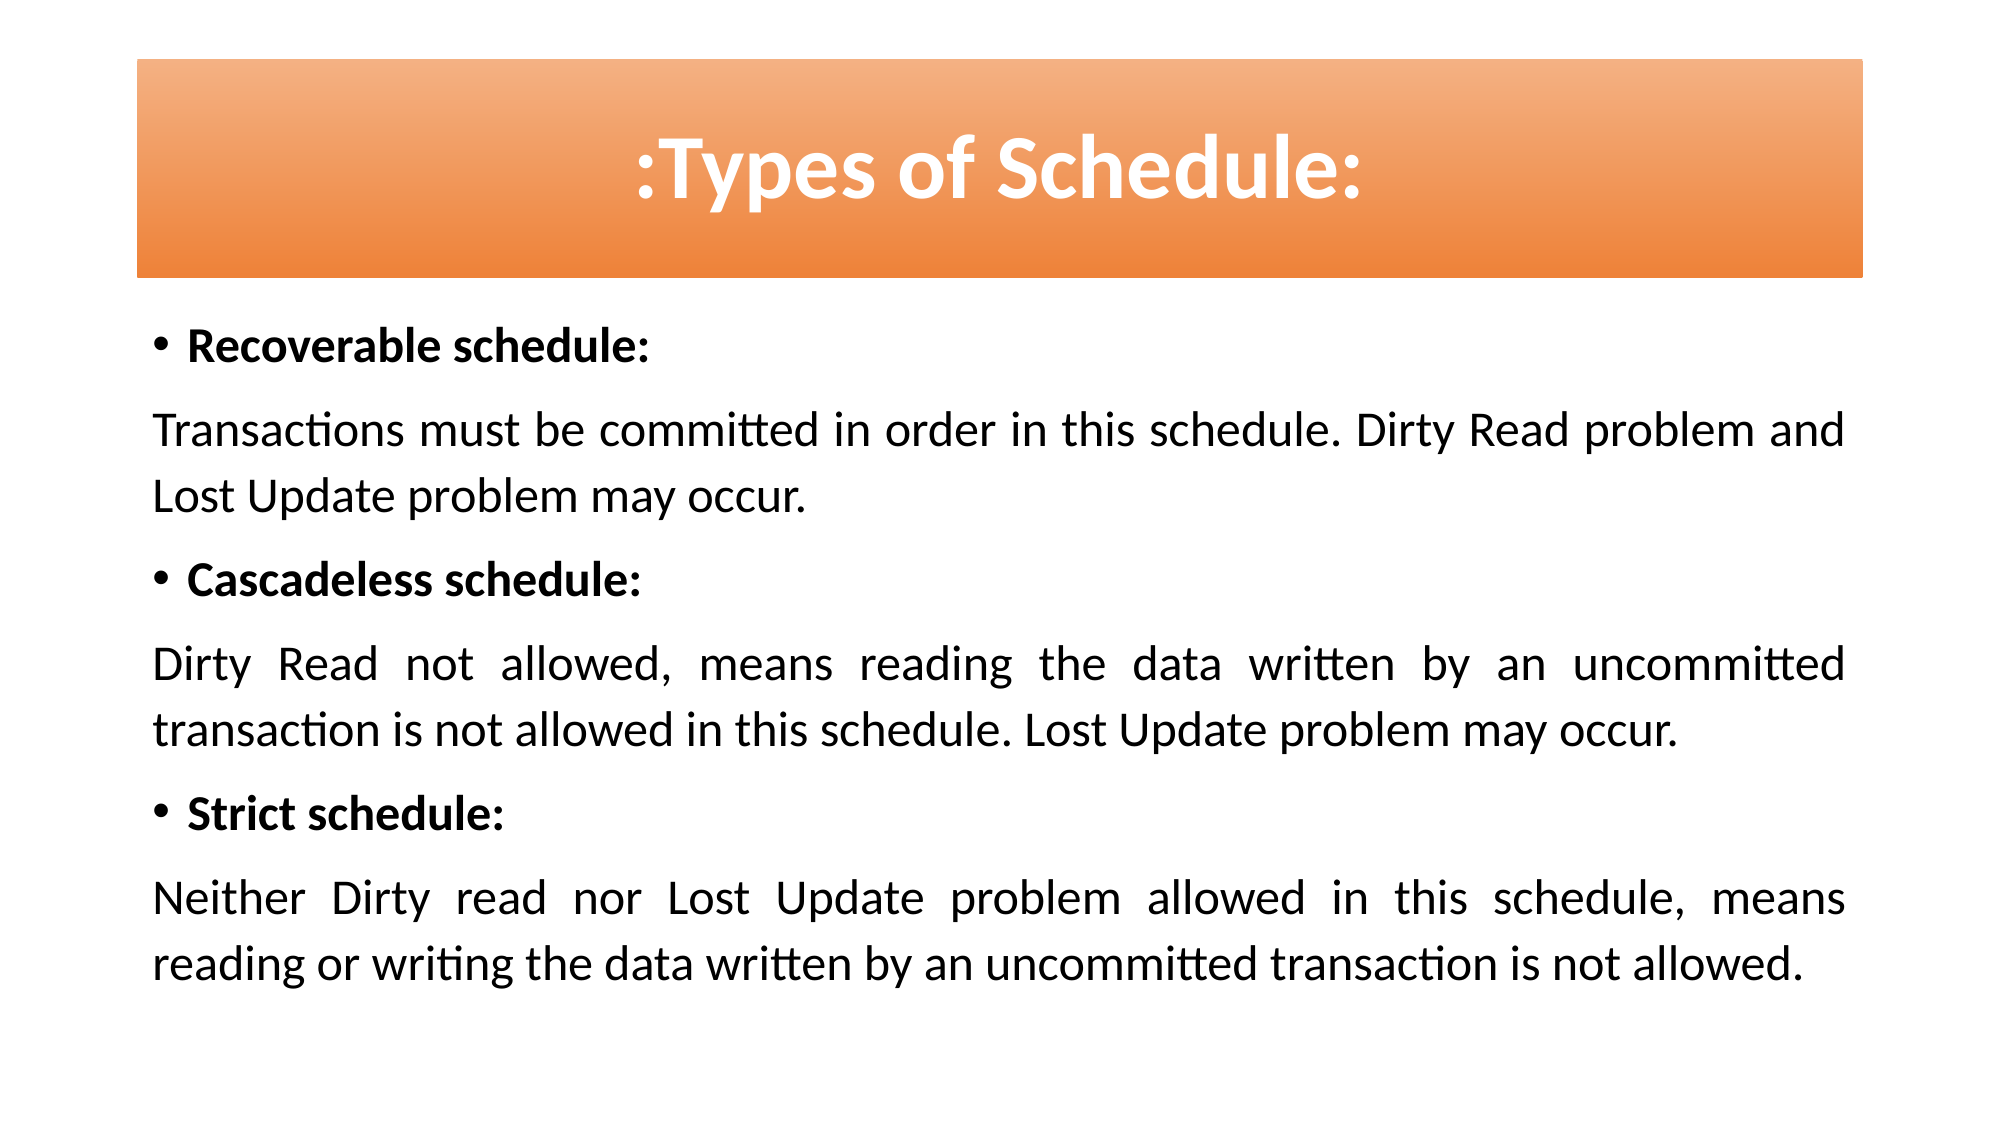

# :Types of Schedule:
Recoverable schedule:
Transactions must be committed in order in this schedule. Dirty Read problem and Lost Update problem may occur.
Cascadeless schedule:
Dirty Read not allowed, means reading the data written by an uncommitted transaction is not allowed in this schedule. Lost Update problem may occur.
Strict schedule:
Neither Dirty read nor Lost Update problem allowed in this schedule, means reading or writing the data written by an uncommitted transaction is not allowed.